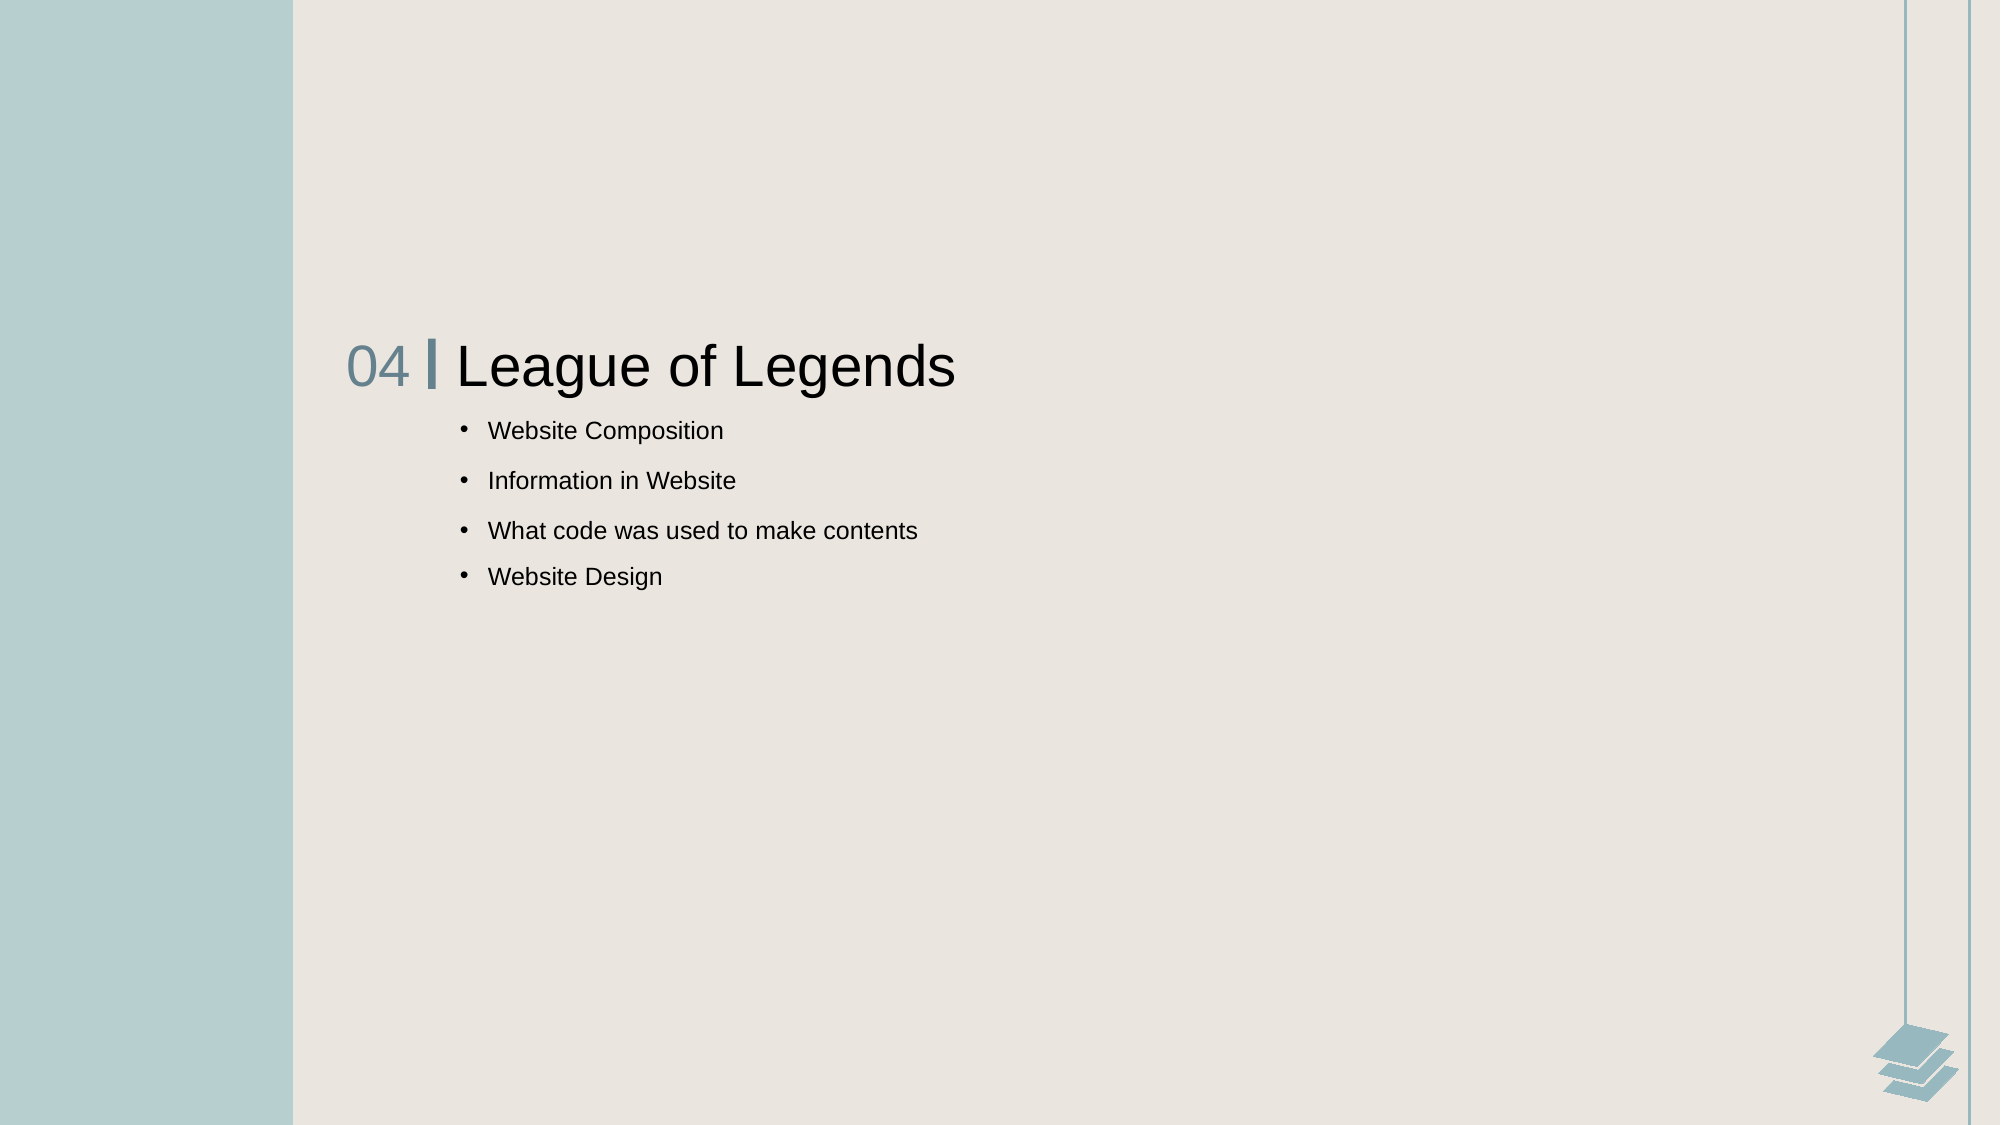

04
League of Legends

Website Composition
Information in Website
What code was used to make contents
Website Design